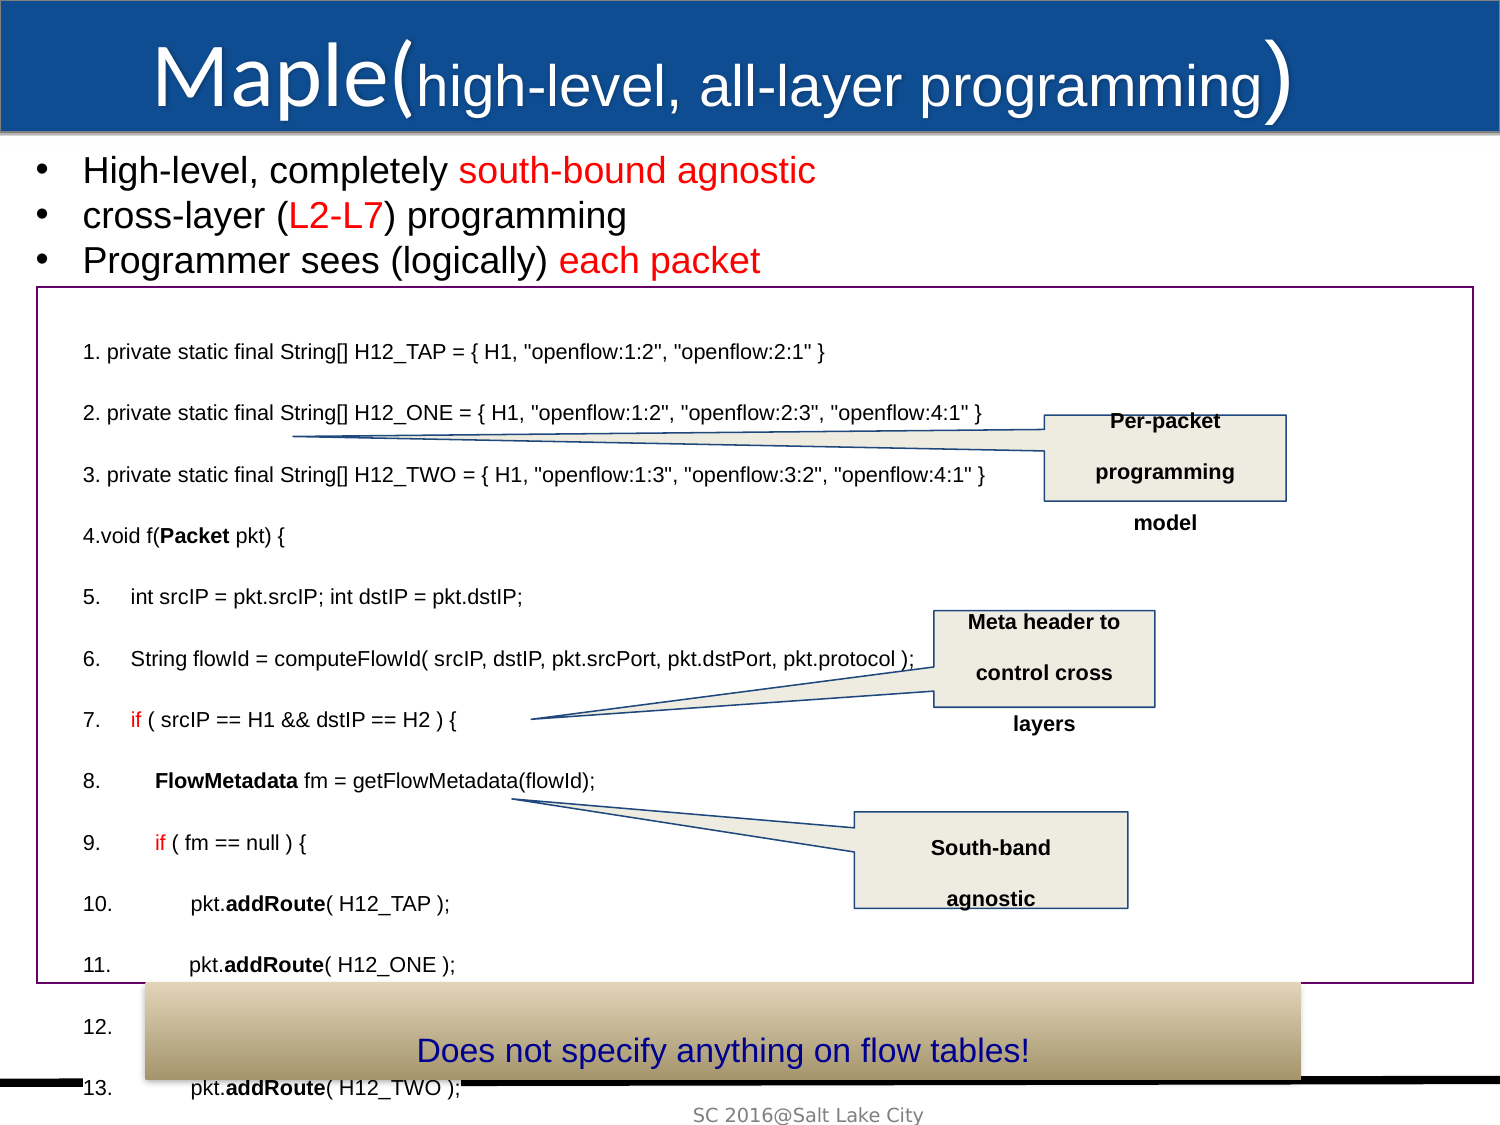

# Maple(high-level, all-layer programming)
High-level, completely south-bound agnostic
cross-layer (L2-L7) programming
Programmer sees (logically) each packet

1. private static final String[] H12_TAP = { H1, "openflow:1:2", "openflow:2:1" }​
2. private static final String[] H12_ONE = { H1, "openflow:1:2", "openflow:2:3", "openflow:4:1" }​
3. private static final String[] H12_TWO = { H1, "openflow:1:3", "openflow:3:2", "openflow:4:1" } ​
4.​void f(Packet pkt) {​
5.     int srcIP = pkt.srcIP; int dstIP = pkt.dstIP;​
6.     String flowId = computeFlowId( srcIP, dstIP, pkt.srcPort, pkt.dstPort, pkt.protocol );​
7.     if ( srcIP == H1 && dstIP == H2 ) {​
8.         FlowMetadata fm = getFlowMetadata(flowId);  ​
9.         if ( fm == null ) { ​
10.             pkt.addRoute( H12_TAP );​
11.             pkt.addRoute( H12_ONE );​
12.         } else if ( isVideo( getUri( fm ) ) ) {​
13.             pkt.addRoute( H12_TWO );​
14.         } else pkt.addRoute( H12_ONE );​
15.     } else if ( srcIP == H2 && dstIP == H1 ) {​
16.         …​
17.     } else pkt.addRoute( Route.drop );​
18. }​

Per-packet
programming
model
Meta header to
control cross
layers
South-band
agnostic
Does not specify anything on flow tables!